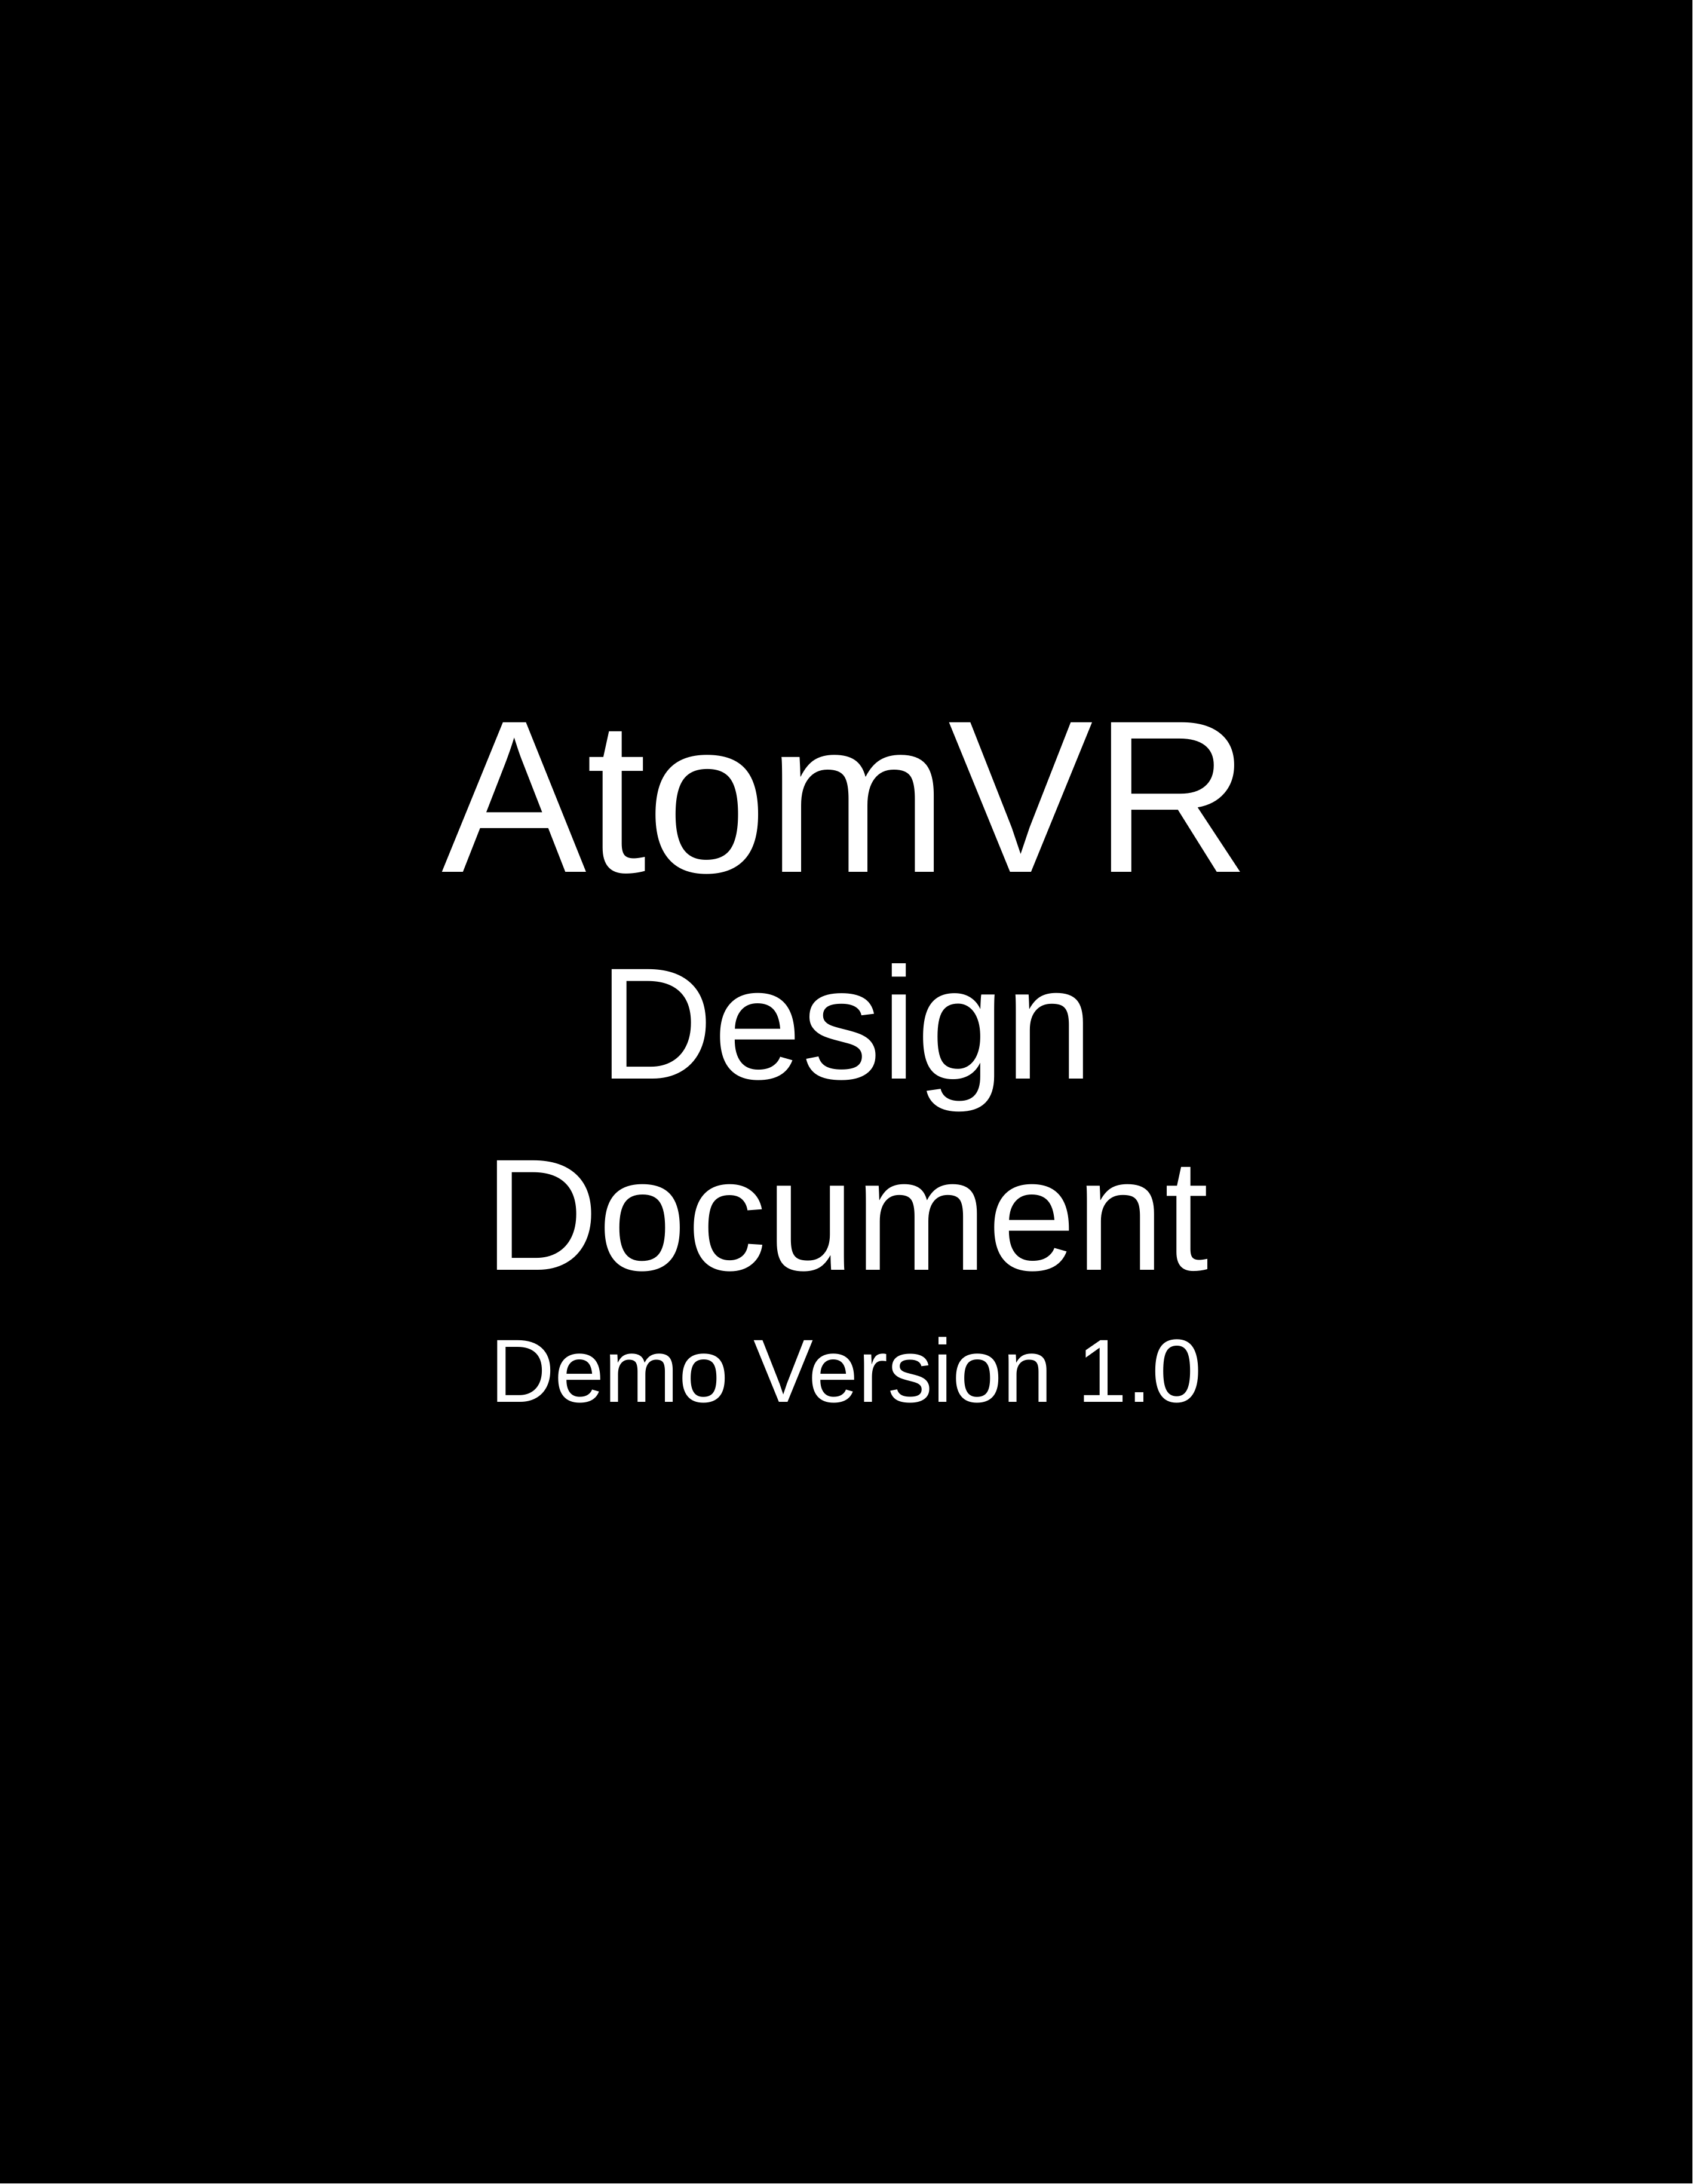

AtomVR
# Design Document
Demo Version 1.0